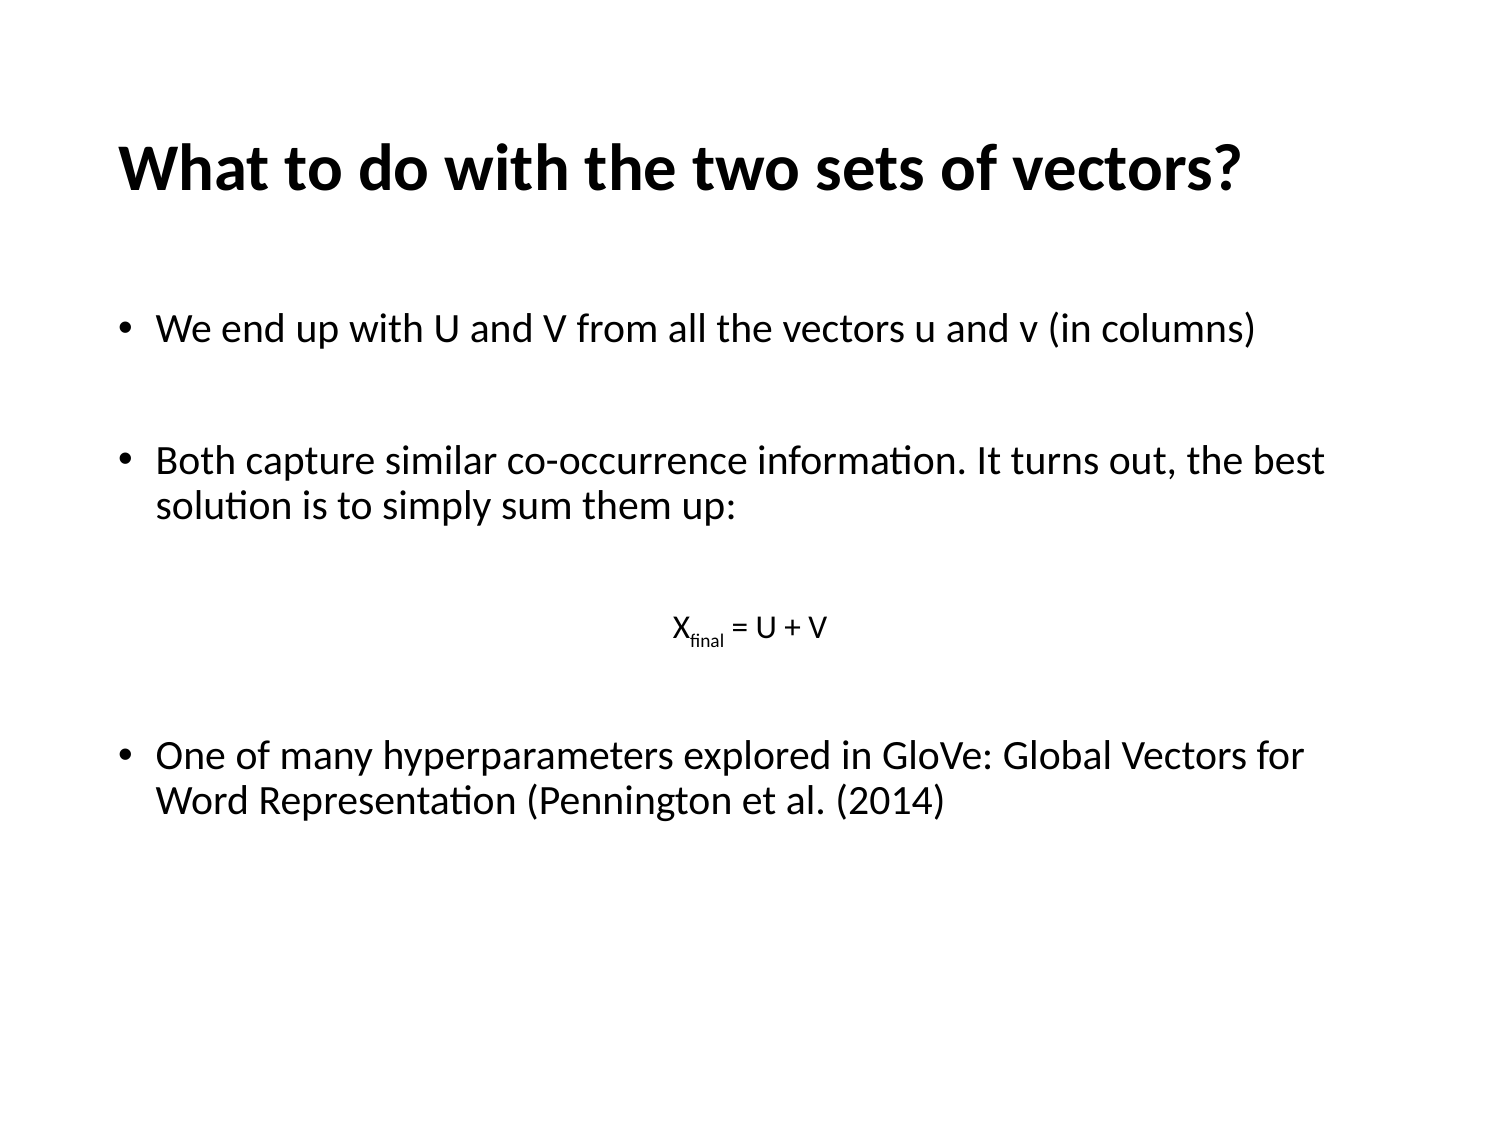

# What to do with the two sets of vectors?
We end up with U and V from all the vectors u and v (in columns)

Both capture similar co-occurrence information. It turns out, the best solution is to simply sum them up:

Xfinal = U + V

One of many hyperparameters explored in GloVe: Global Vectors for Word Representation (Pennington et al. (2014)